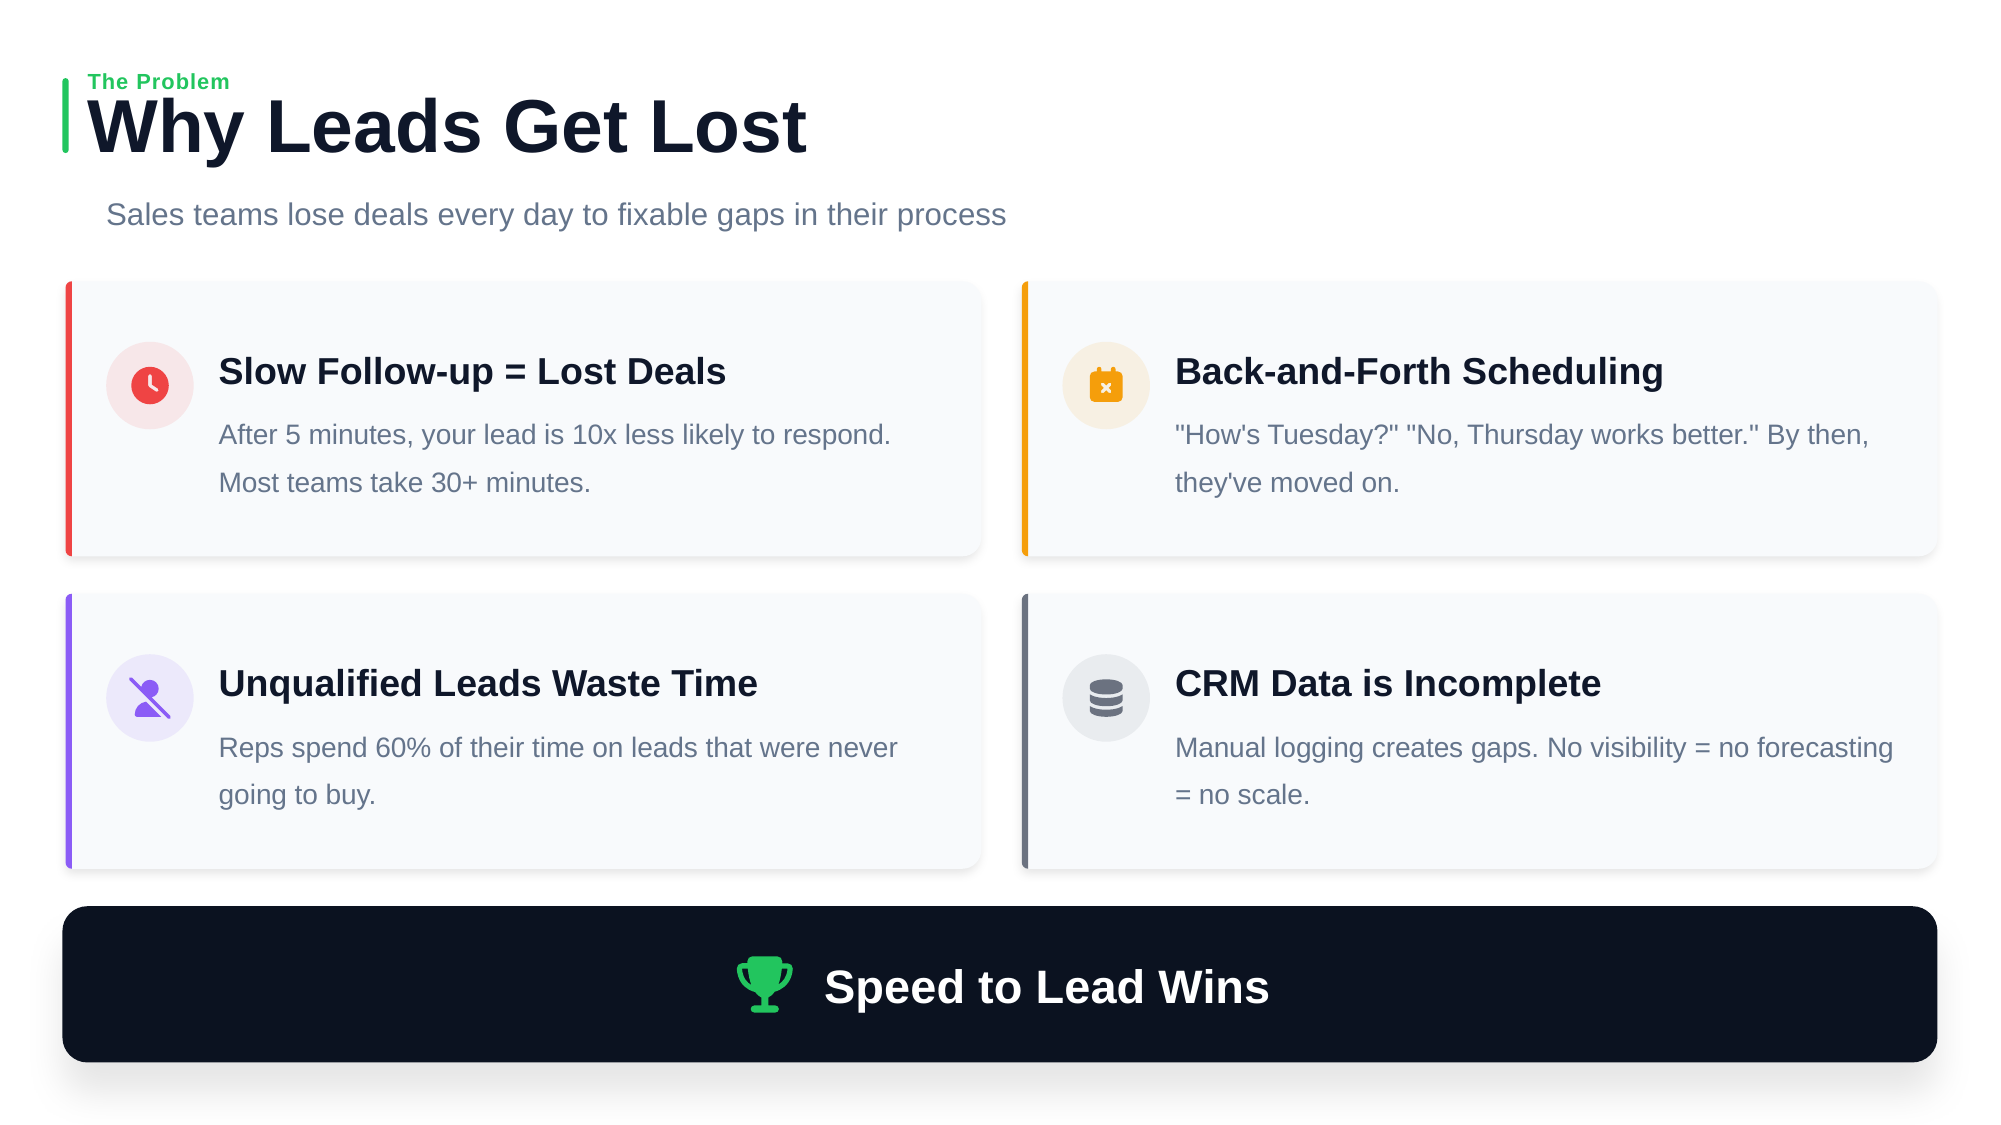

The Problem

Why Leads Get Lost
Sales teams lose deals every day to fixable gaps in their process

Slow Follow-up = Lost Deals

Back-and-Forth Scheduling

After 5 minutes, your lead is 10x less likely to respond. Most teams take 30+ minutes.
"How's Tuesday?" "No, Thursday works better." By then, they've moved on.

Unqualified Leads Waste Time

CRM Data is Incomplete

Reps spend 60% of their time on leads that were never going to buy.
Manual logging creates gaps. No visibility = no forecasting = no scale.

Speed to Lead Wins